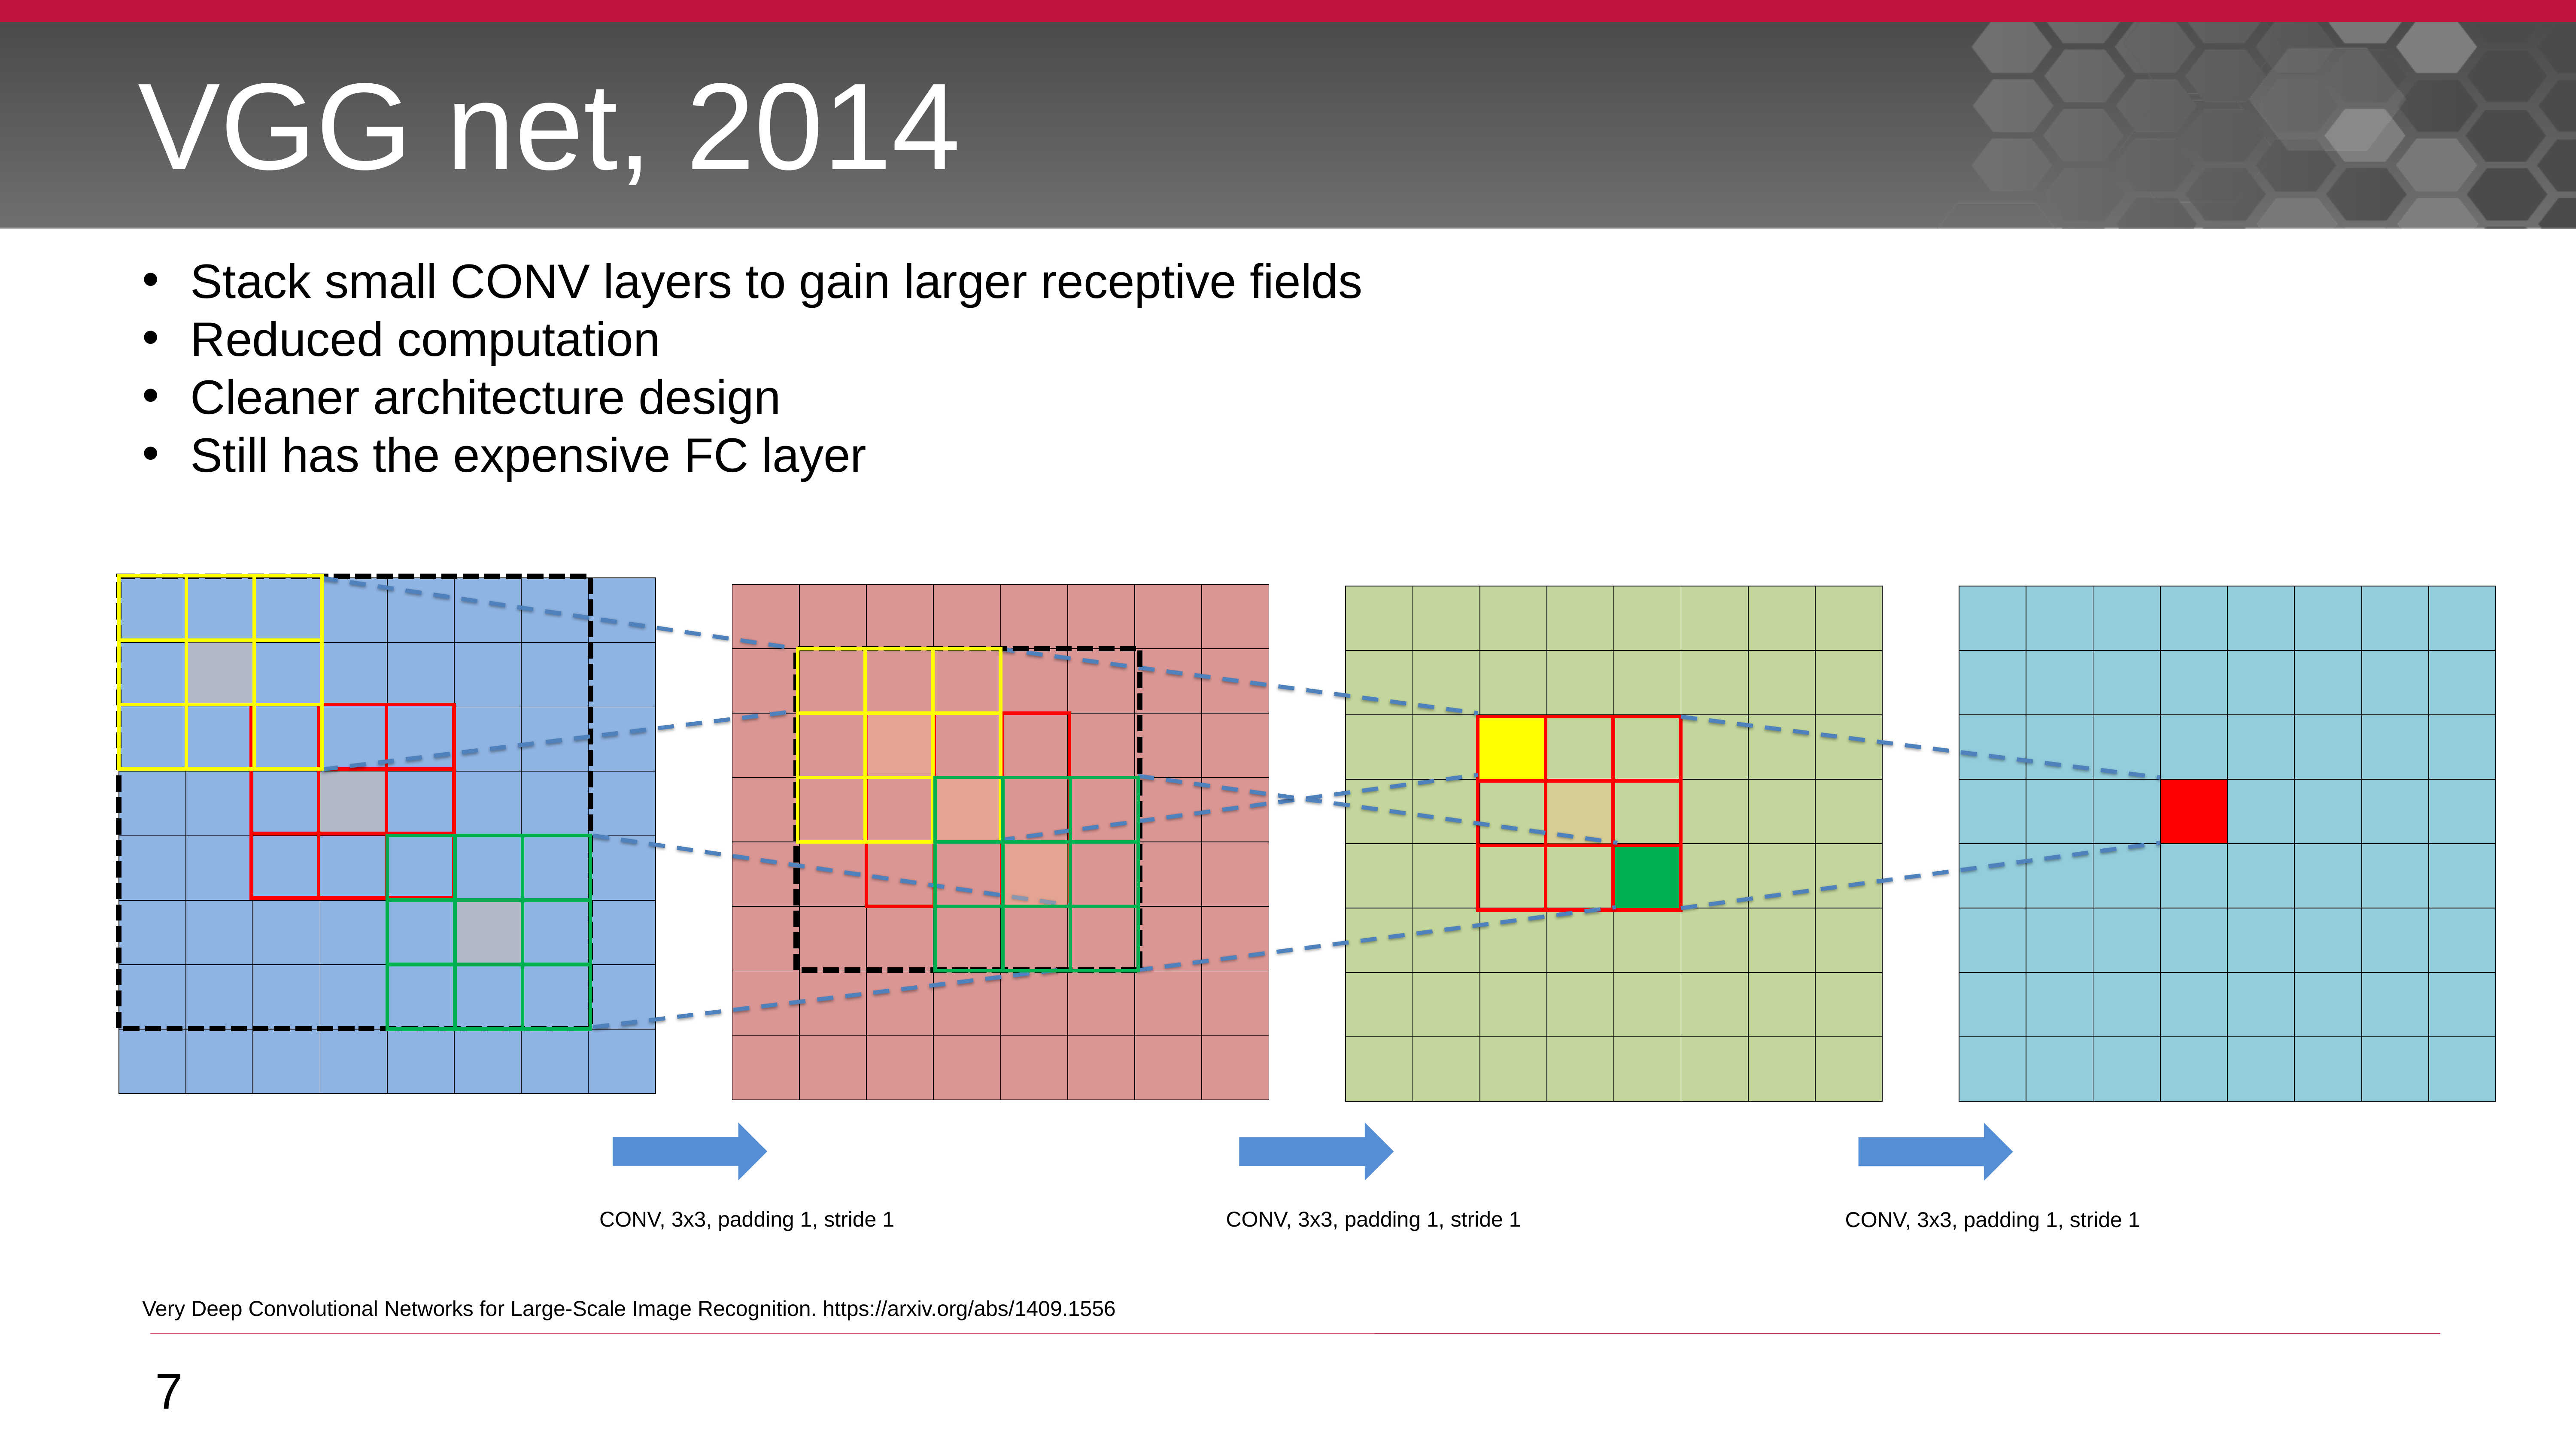

# VGG net, 2014
Stack small CONV layers to gain larger receptive fields
Reduced computation
Cleaner architecture design
Still has the expensive FC layer
|  |  |  |
| --- | --- | --- |
|  |  |  |
|  |  |  |

|  |  |  |  |  |  |  |  |
| --- | --- | --- | --- | --- | --- | --- | --- |
|  |  |  |  |  |  |  |  |
|  |  |  |  |  |  |  |  |
|  |  |  |  |  |  |  |  |
|  |  |  |  |  |  |  |  |
|  |  |  |  |  |  |  |  |
|  |  |  |  |  |  |  |  |
|  |  |  |  |  |  |  |  |
|  |  |  |  |  |  |  |  |
| --- | --- | --- | --- | --- | --- | --- | --- |
|  |  |  |  |  |  |  |  |
|  |  |  |  |  |  |  |  |
|  |  |  |  |  |  |  |  |
|  |  |  |  |  |  |  |  |
|  |  |  |  |  |  |  |  |
|  |  |  |  |  |  |  |  |
|  |  |  |  |  |  |  |  |
|  |  |  |  |  |  |  |  |
| --- | --- | --- | --- | --- | --- | --- | --- |
|  |  |  |  |  |  |  |  |
|  |  |  |  |  |  |  |  |
|  |  |  |  |  |  |  |  |
|  |  |  |  |  |  |  |  |
|  |  |  |  |  |  |  |  |
|  |  |  |  |  |  |  |  |
|  |  |  |  |  |  |  |  |
|  |  |  |  |  |  |  |  |
| --- | --- | --- | --- | --- | --- | --- | --- |
|  |  |  |  |  |  |  |  |
|  |  |  |  |  |  |  |  |
|  |  |  |  |  |  |  |  |
|  |  |  |  |  |  |  |  |
|  |  |  |  |  |  |  |  |
|  |  |  |  |  |  |  |  |
|  |  |  |  |  |  |  |  |

|  |  |  |
| --- | --- | --- |
|  |  |  |
|  |  |  |
|  |  |  |
| --- | --- | --- |
|  |  |  |
|  |  |  |
|  |  |  |
| --- | --- | --- |
|  |  |  |
|  |  |  |
|  |  |  |
| --- | --- | --- |
|  |  |  |
|  |  |  |
|  |  |  |
| --- | --- | --- |
|  |  |  |
|  |  |  |
|  |  |  |
| --- | --- | --- |
|  |  |  |
|  |  |  |

CONV, 3x3, padding 1, stride 1
CONV, 3x3, padding 1, stride 1
CONV, 3x3, padding 1, stride 1
Very Deep Convolutional Networks for Large-Scale Image Recognition. https://arxiv.org/abs/1409.1556
7